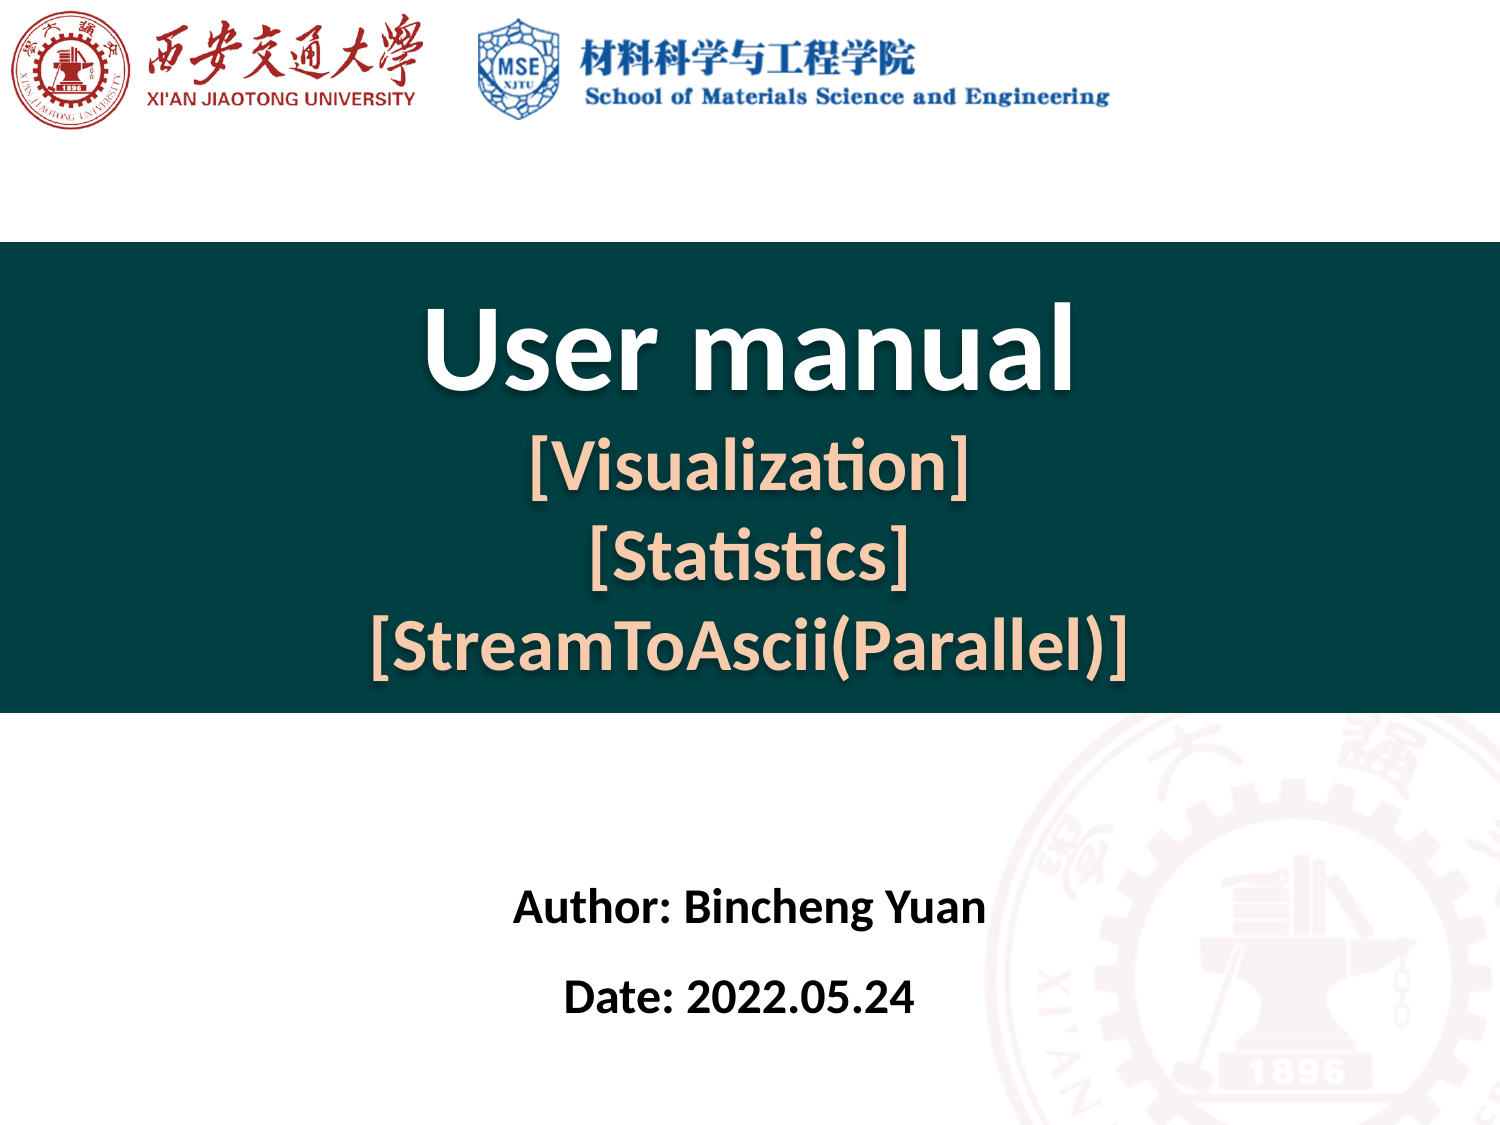

User manual
[Visualization]
[Statistics]
[StreamToAscii(Parallel)]
Author: Bincheng Yuan
     Date: 2022.05.24